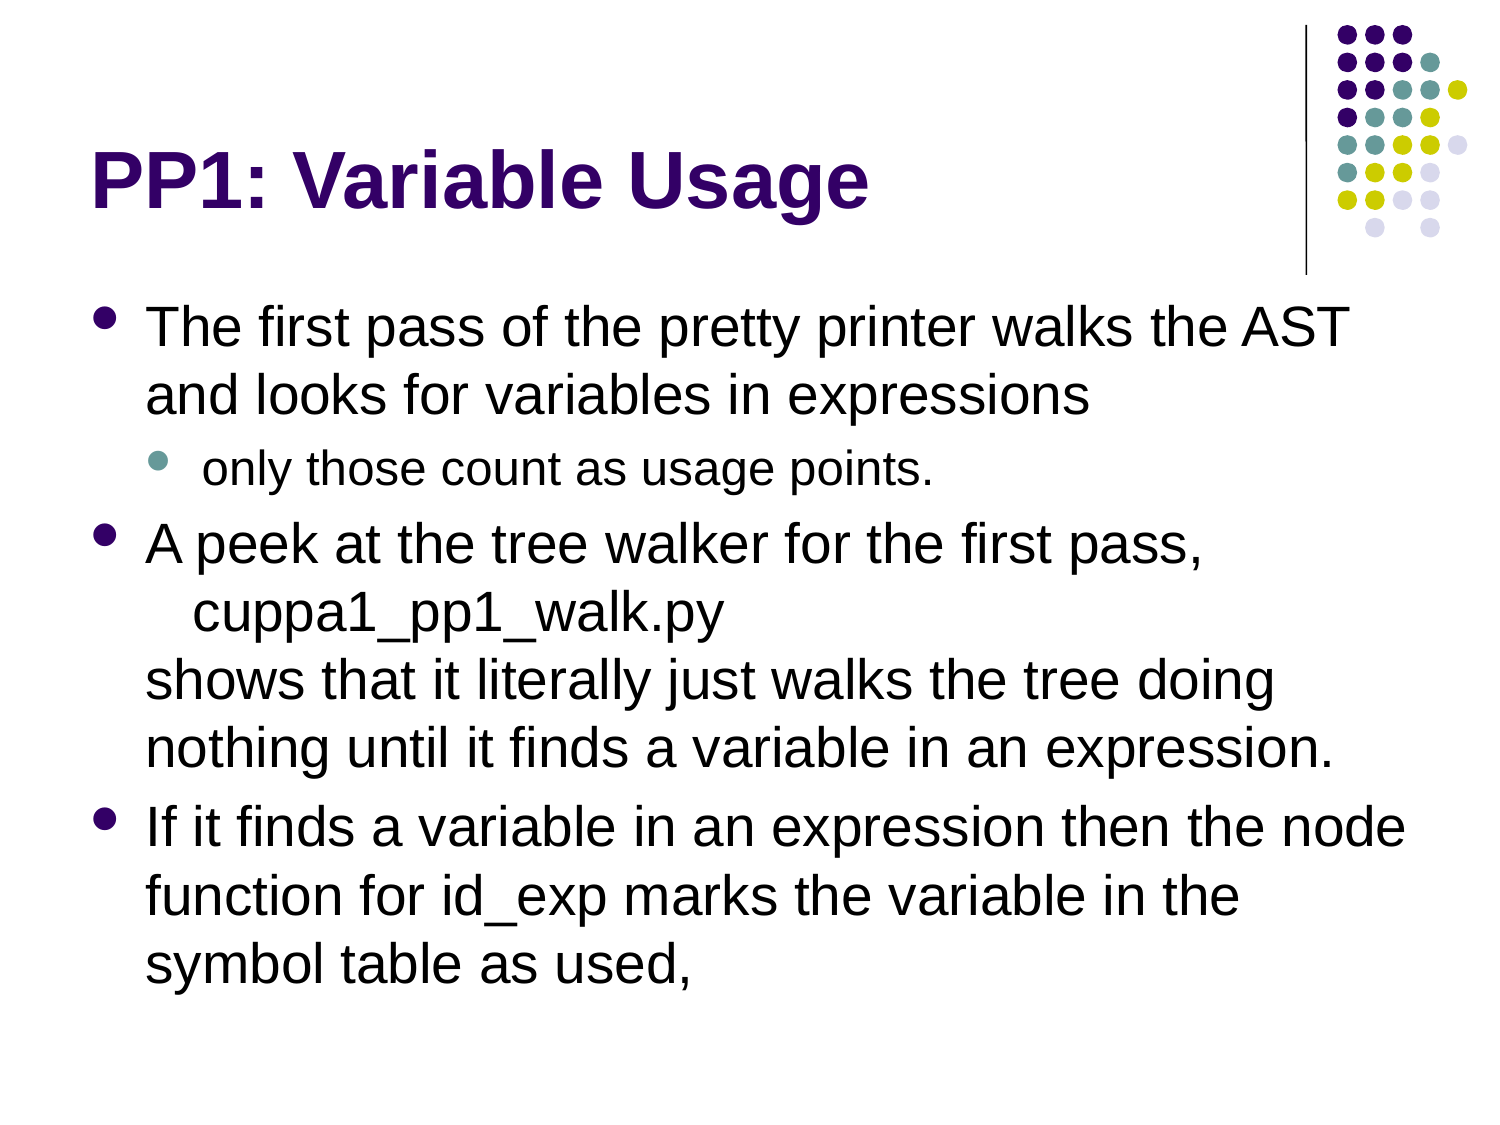

# PP1: Variable Usage
The first pass of the pretty printer walks the AST and looks for variables in expressions
only those count as usage points.
A peek at the tree walker for the first pass,
   cuppa1_pp1_walk.py
shows that it literally just walks the tree doing nothing until it finds a variable in an expression.
If it finds a variable in an expression then the node function for id_exp marks the variable in the symbol table as used,